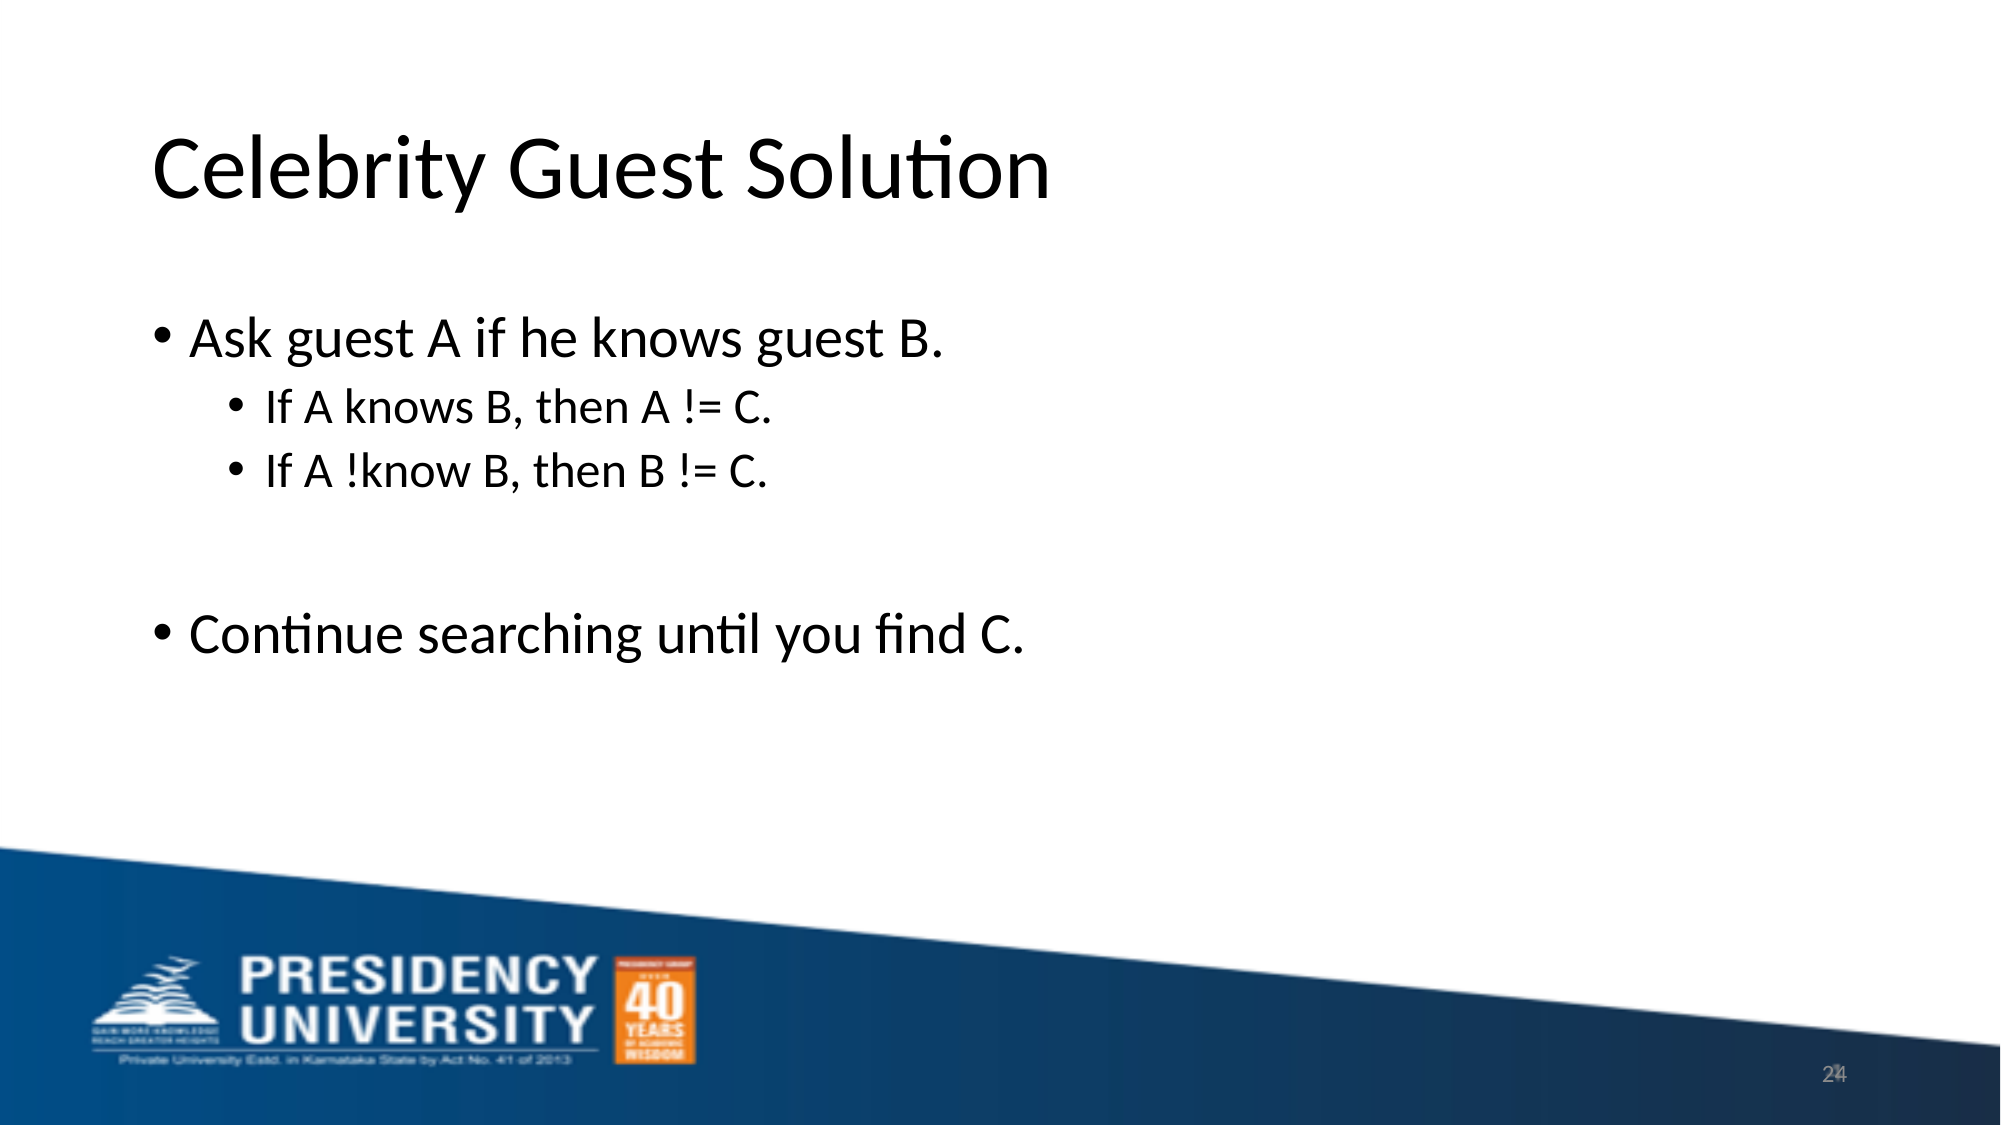

# Celebrity Guest Solution
Ask guest A if he knows guest B.
If A knows B, then A != C.
If A !know B, then B != C.

Continue searching until you find C.
24